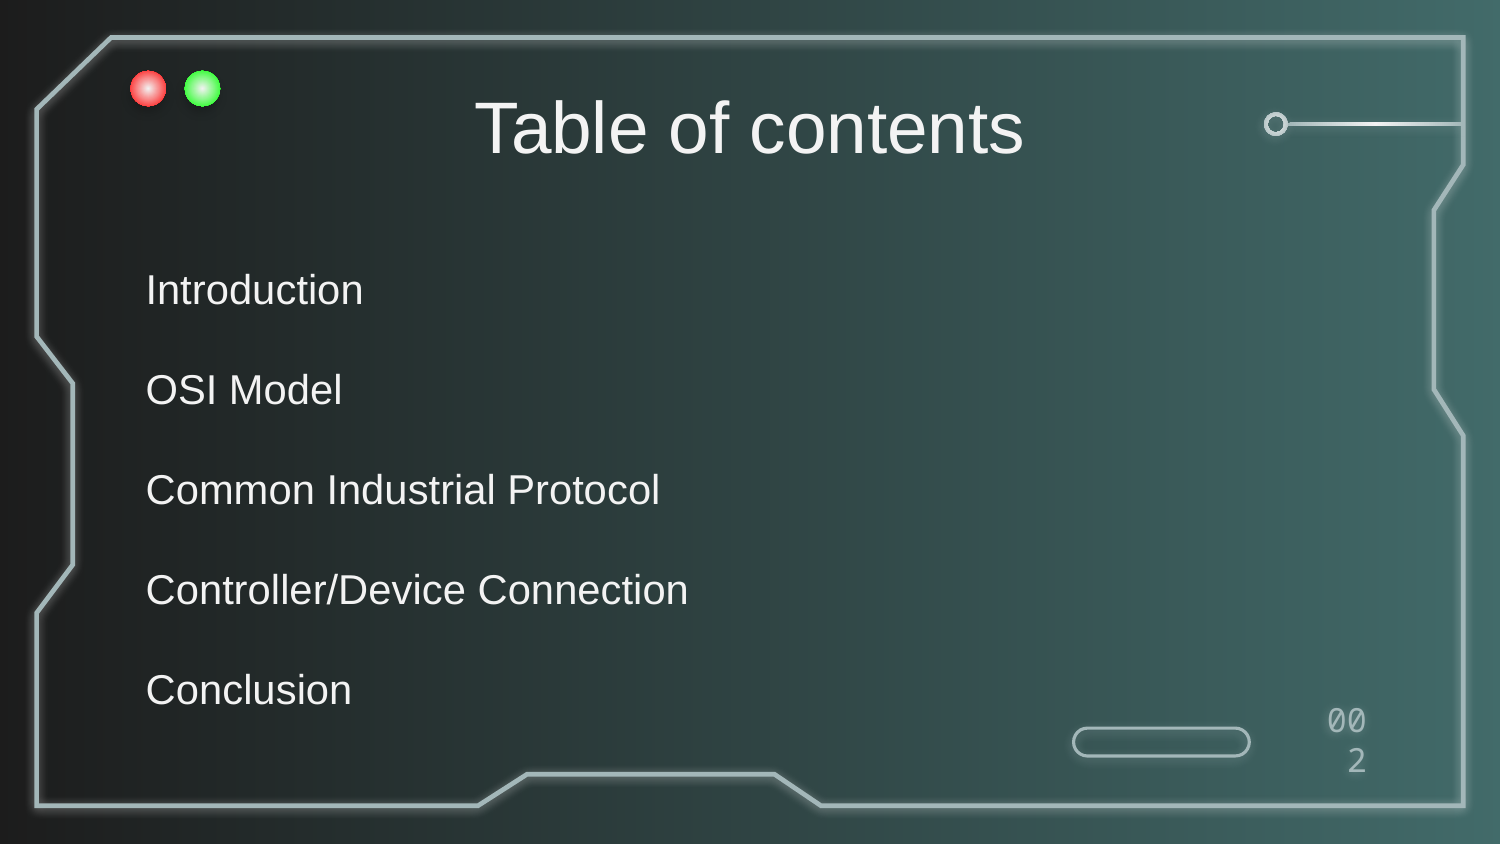

Table of contents

# Introduction OSI Model Common Industrial Protocol Controller/Device Connection Conclusion
002